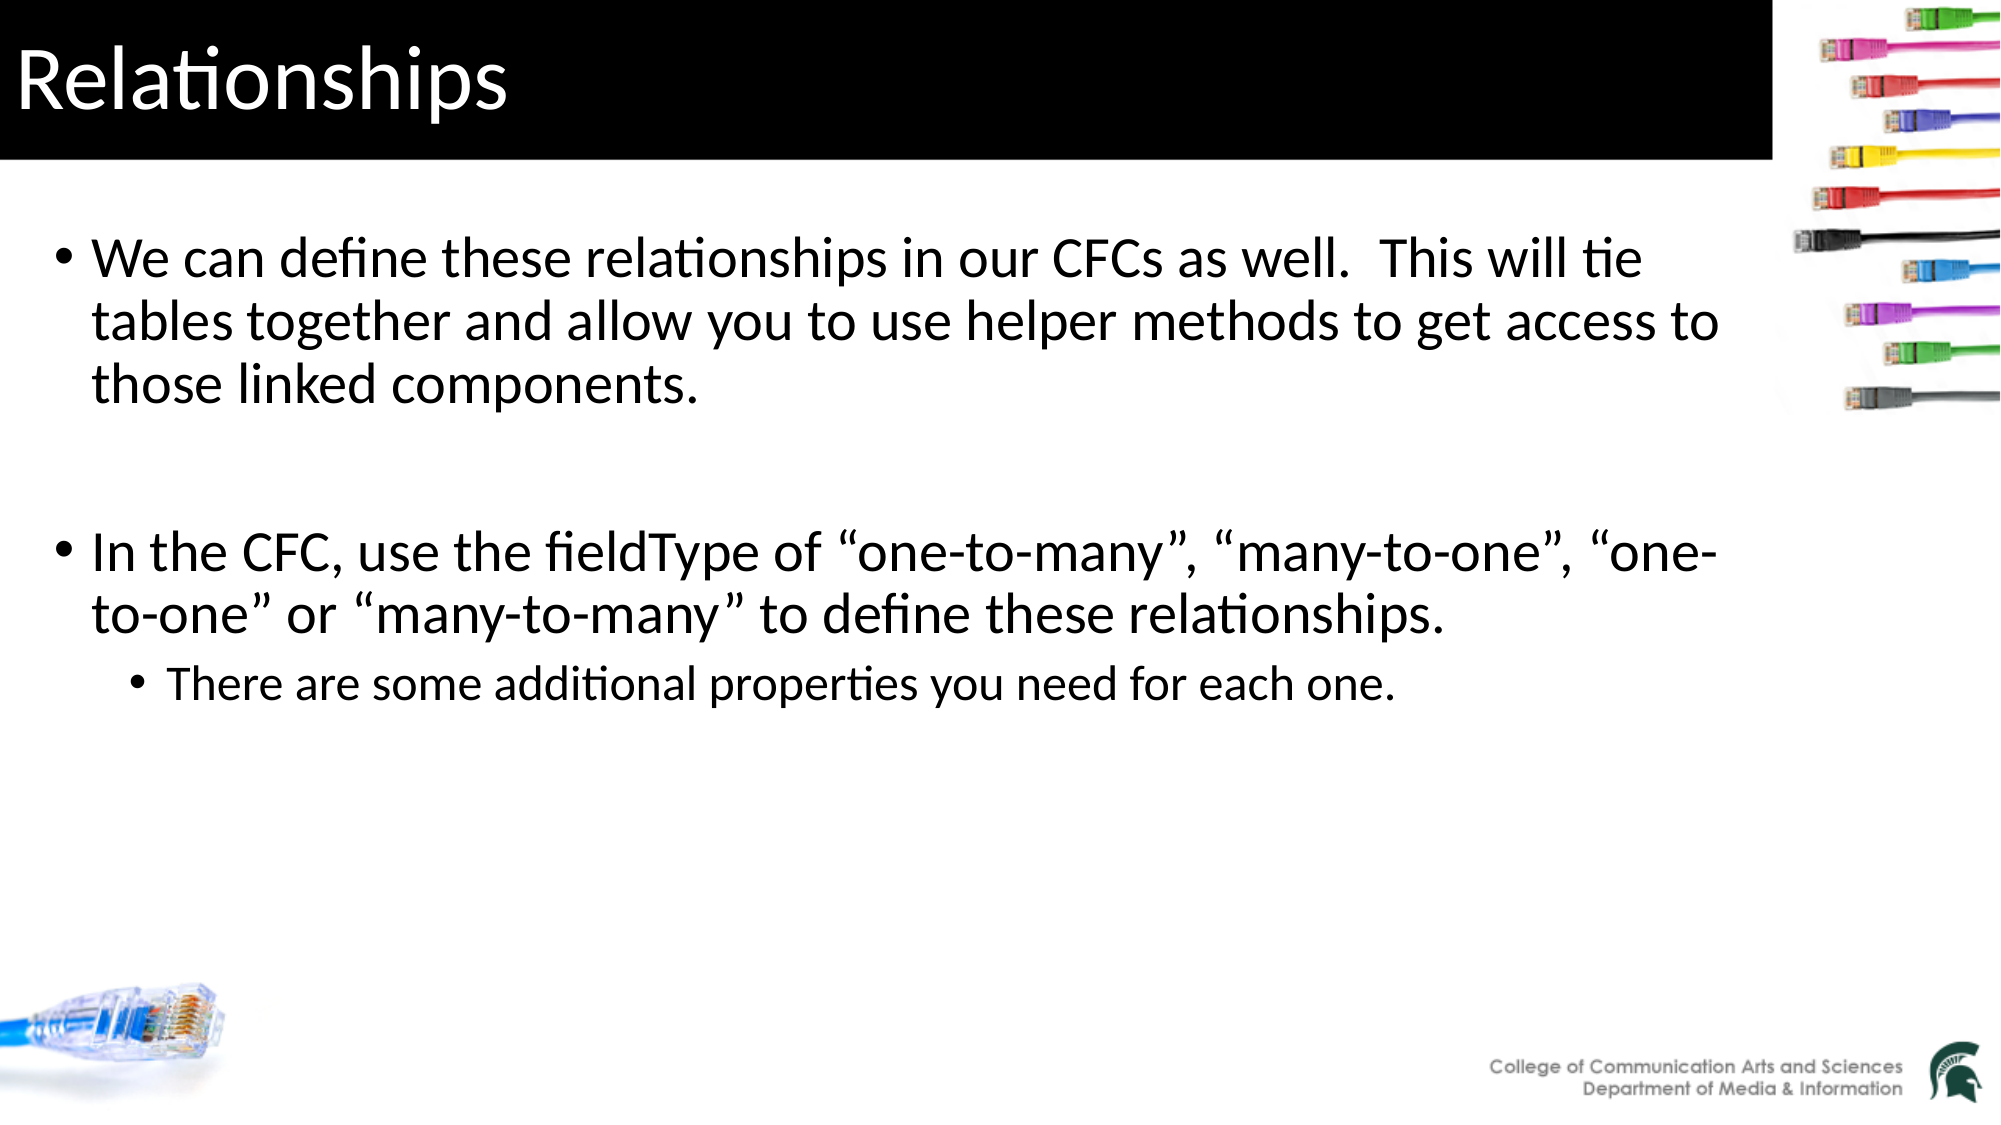

# Relationships
We can define these relationships in our CFCs as well.  This will tie tables together and allow you to use helper methods to get access to those linked components.

In the CFC, use the fieldType of “one-to-many”, “many-to-one”, “one-to-one” or “many-to-many” to define these relationships.
There are some additional properties you need for each one.